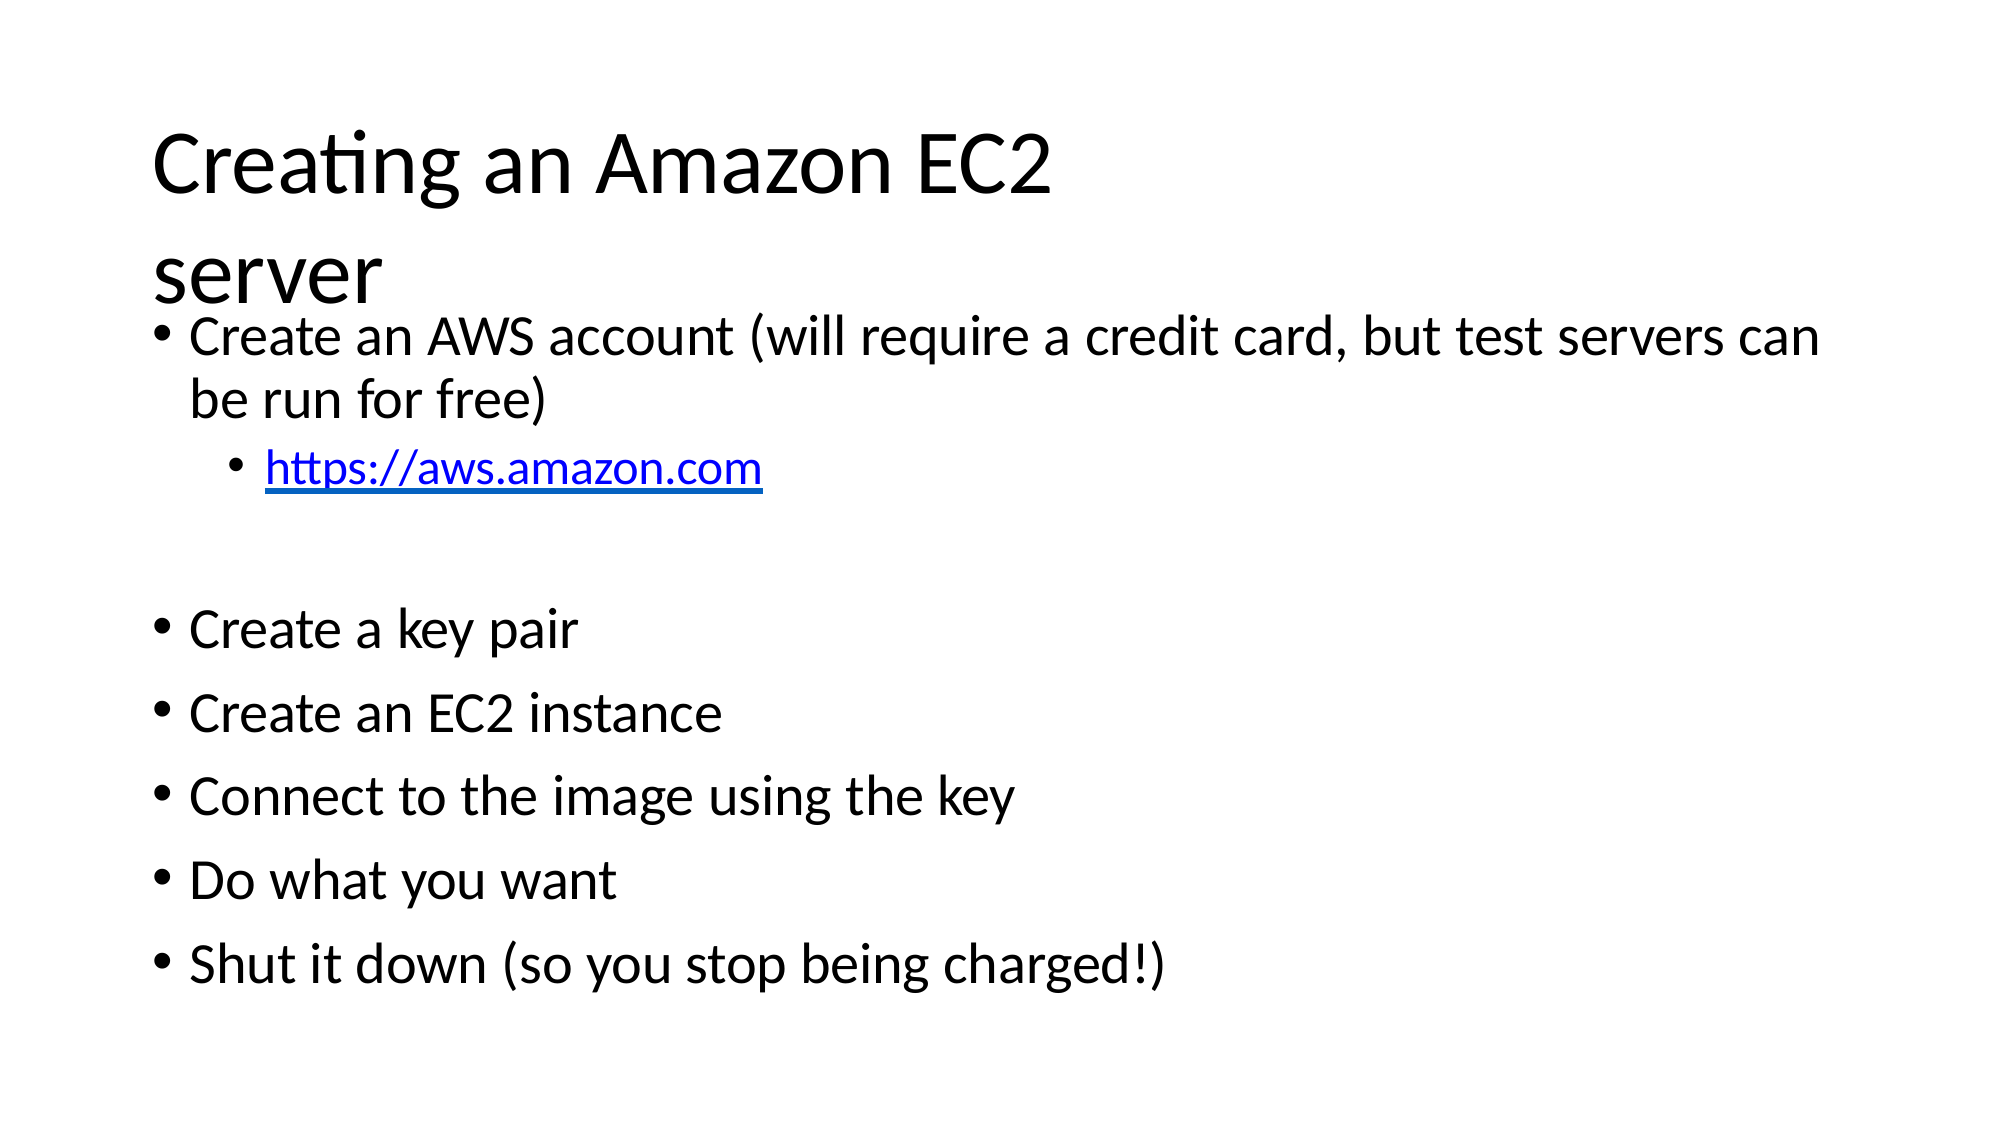

# Creating an Amazon EC2 server
Create an AWS account (will require a credit card, but test servers can  be run for free)
https://aws.amazon.com

Create a key pair
Create an EC2 instance
Connect to the image using the key
Do what you want
Shut it down (so you stop being charged!)